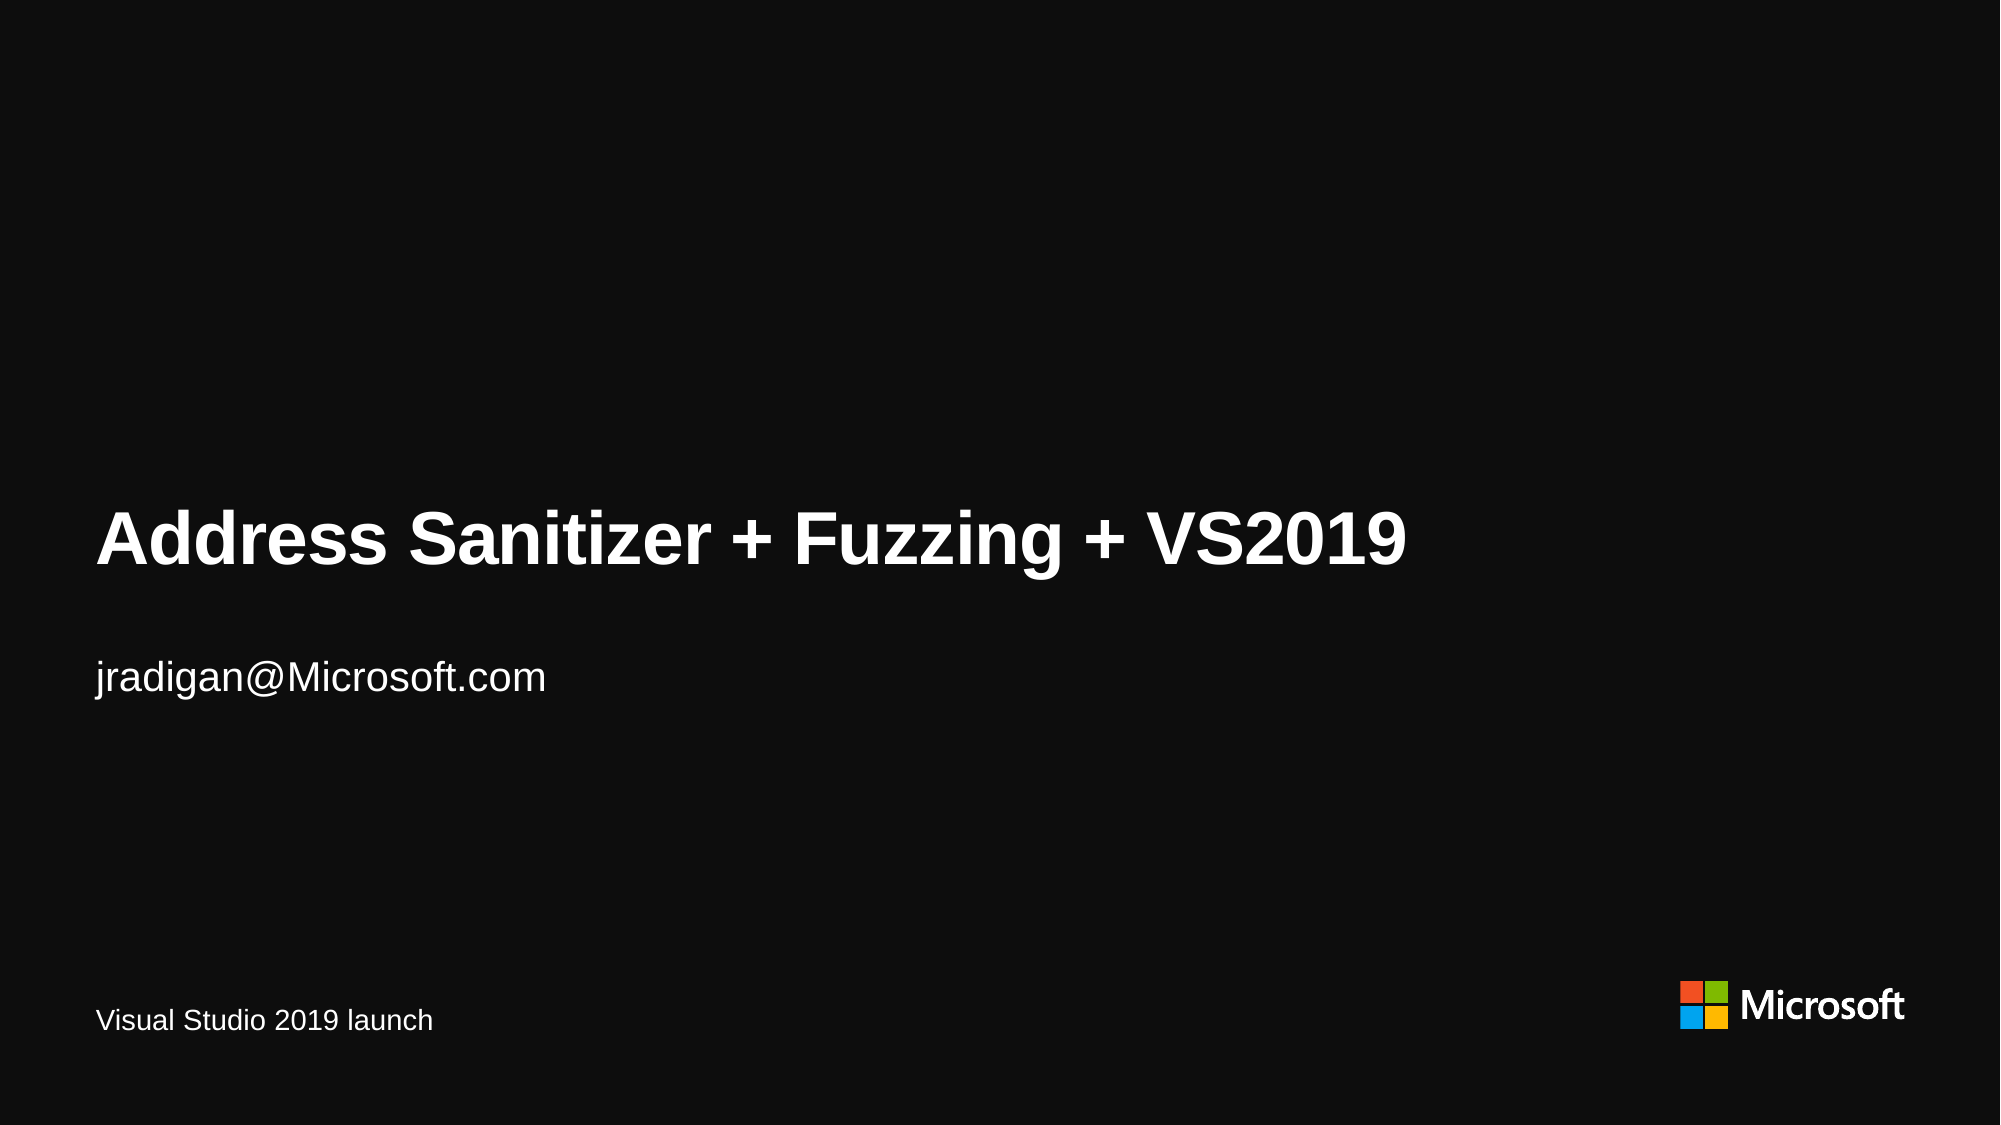

# Address Sanitizer + Fuzzing + VS2019
jradigan@Microsoft.com